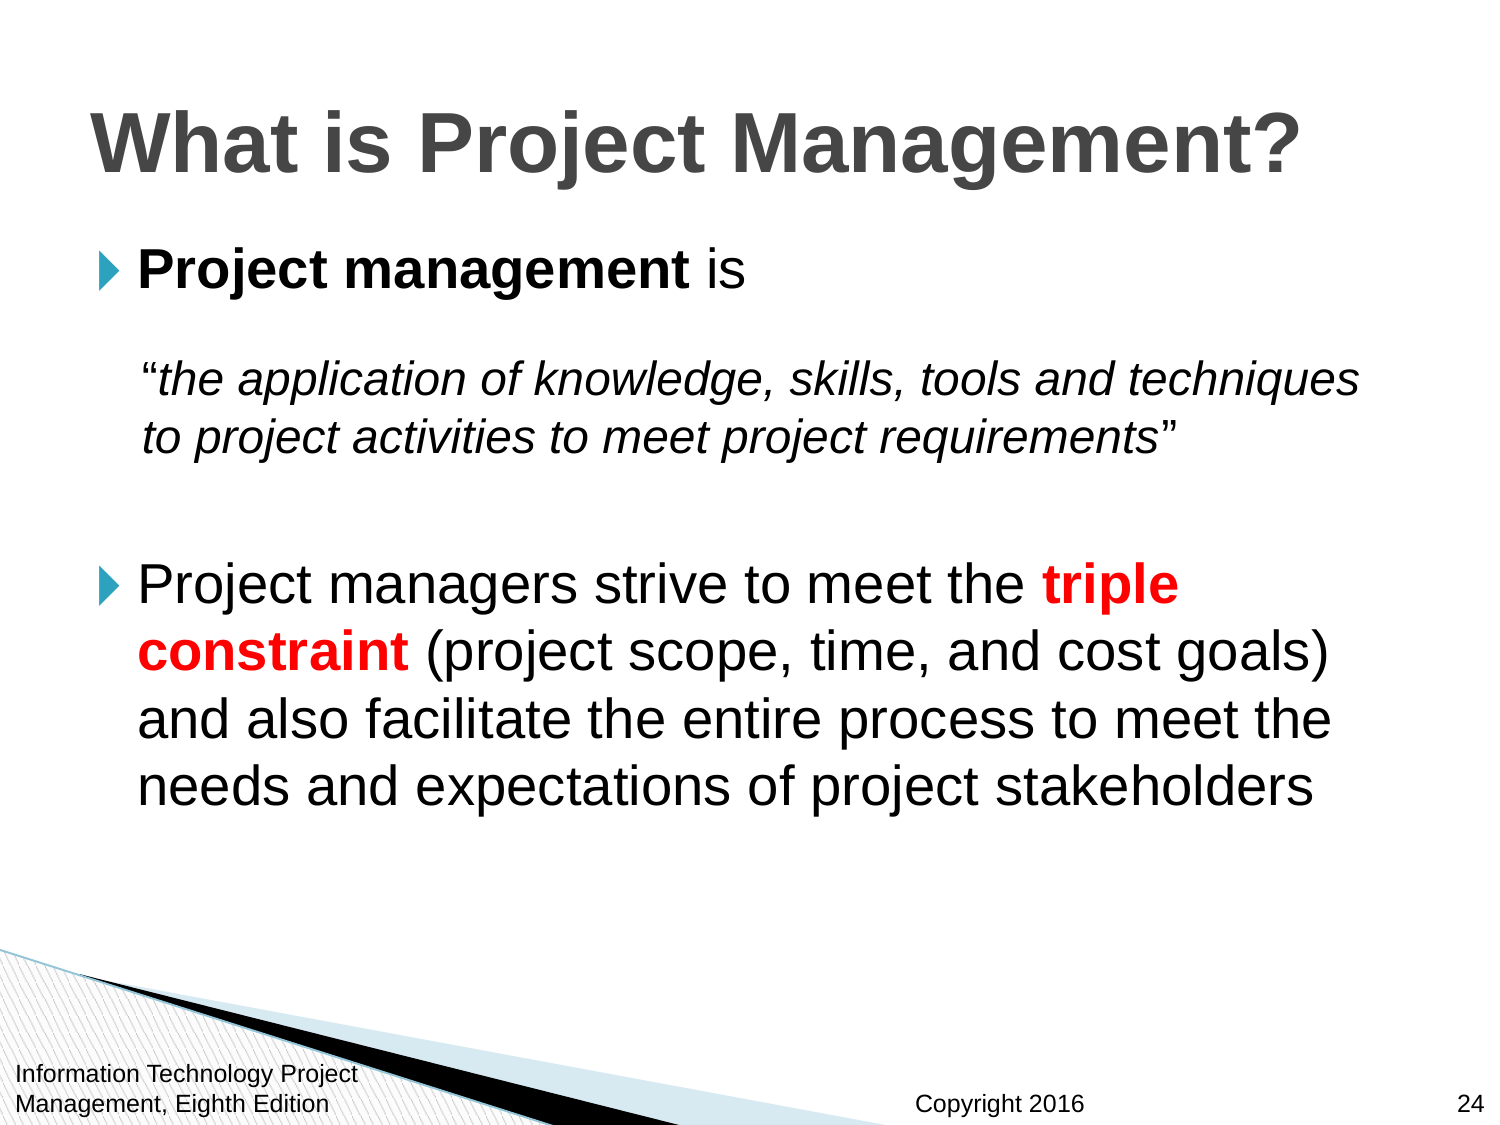

# What is Project Management?
Project management is
“the application of knowledge, skills, tools and techniques to project activities to meet project requirements”

Project managers strive to meet the triple constraint (project scope, time, and cost goals) and also facilitate the entire process to meet the needs and expectations of project stakeholders
Information Technology Project Management, Eighth Edition
24